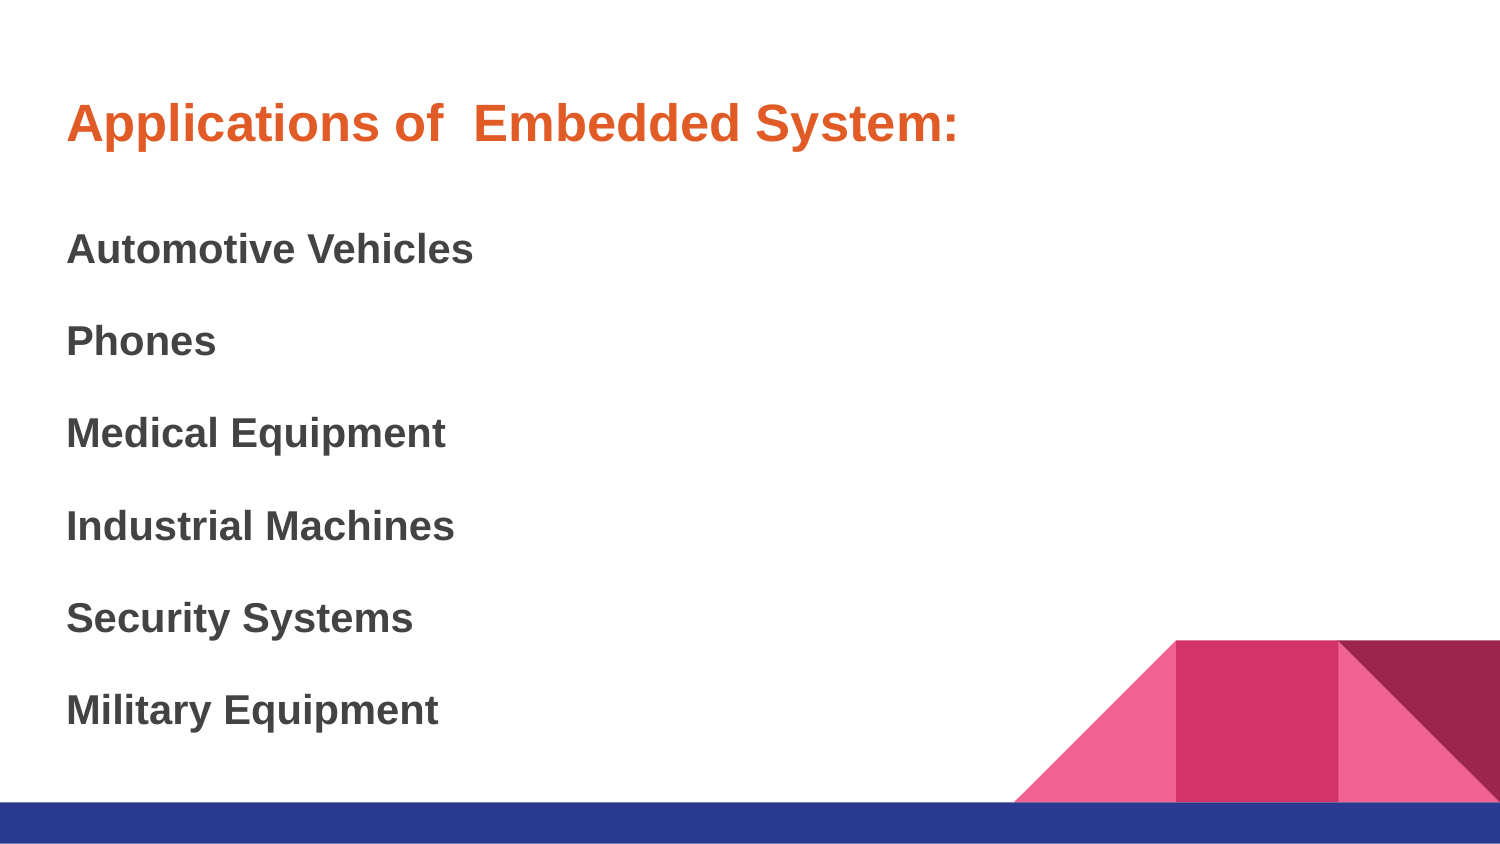

# Applications of  Embedded System:

Automotive Vehicles
Phones
Medical Equipment
Industrial Machines
Security Systems
Military Equipment